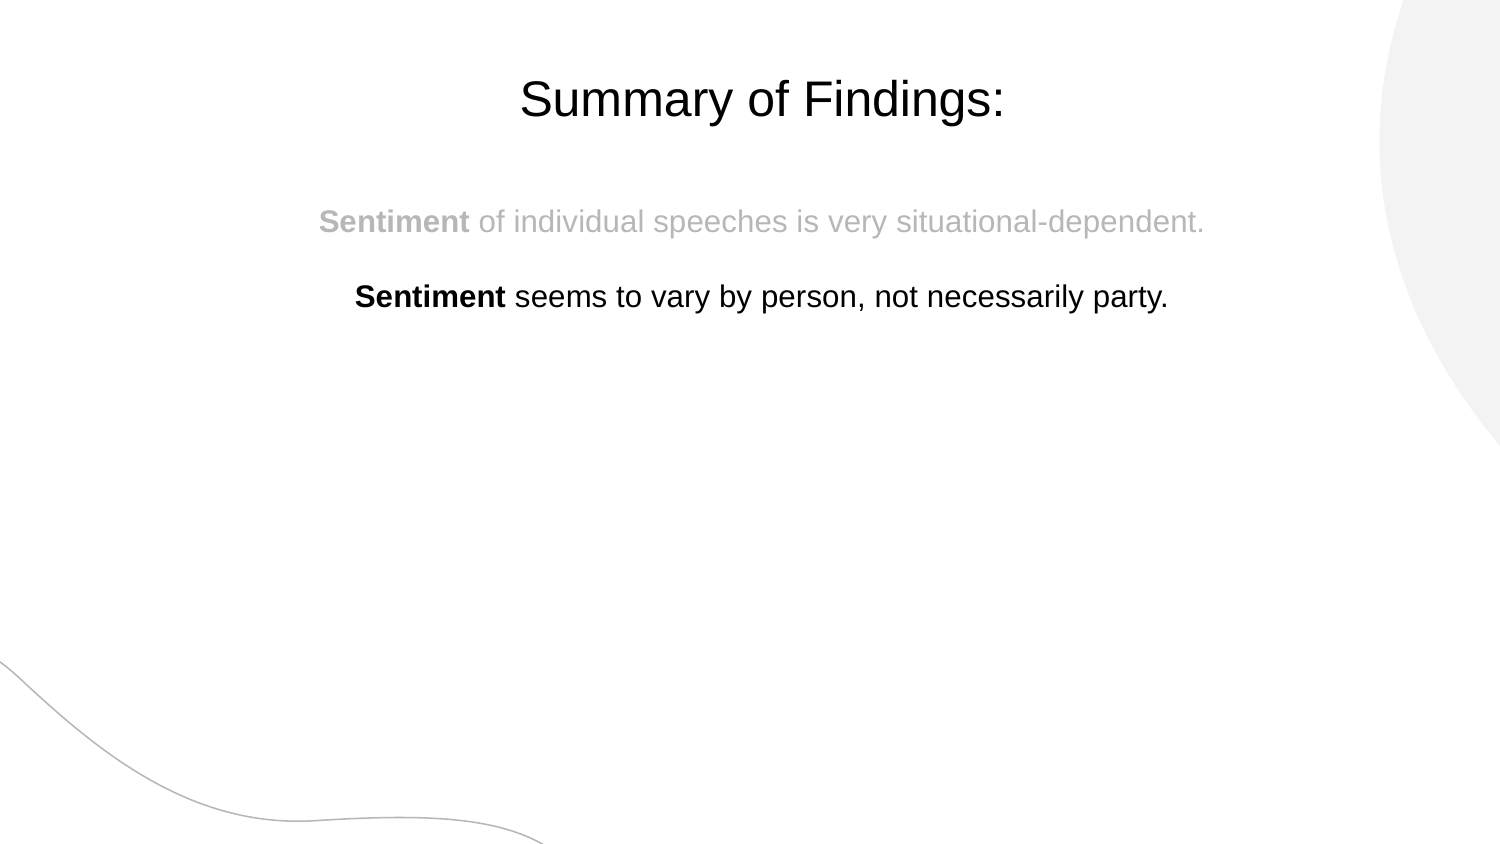

# Summary of Findings:

Sentiment of individual speeches is very situational-dependent.

Sentiment seems to vary by person, not necessarily party.